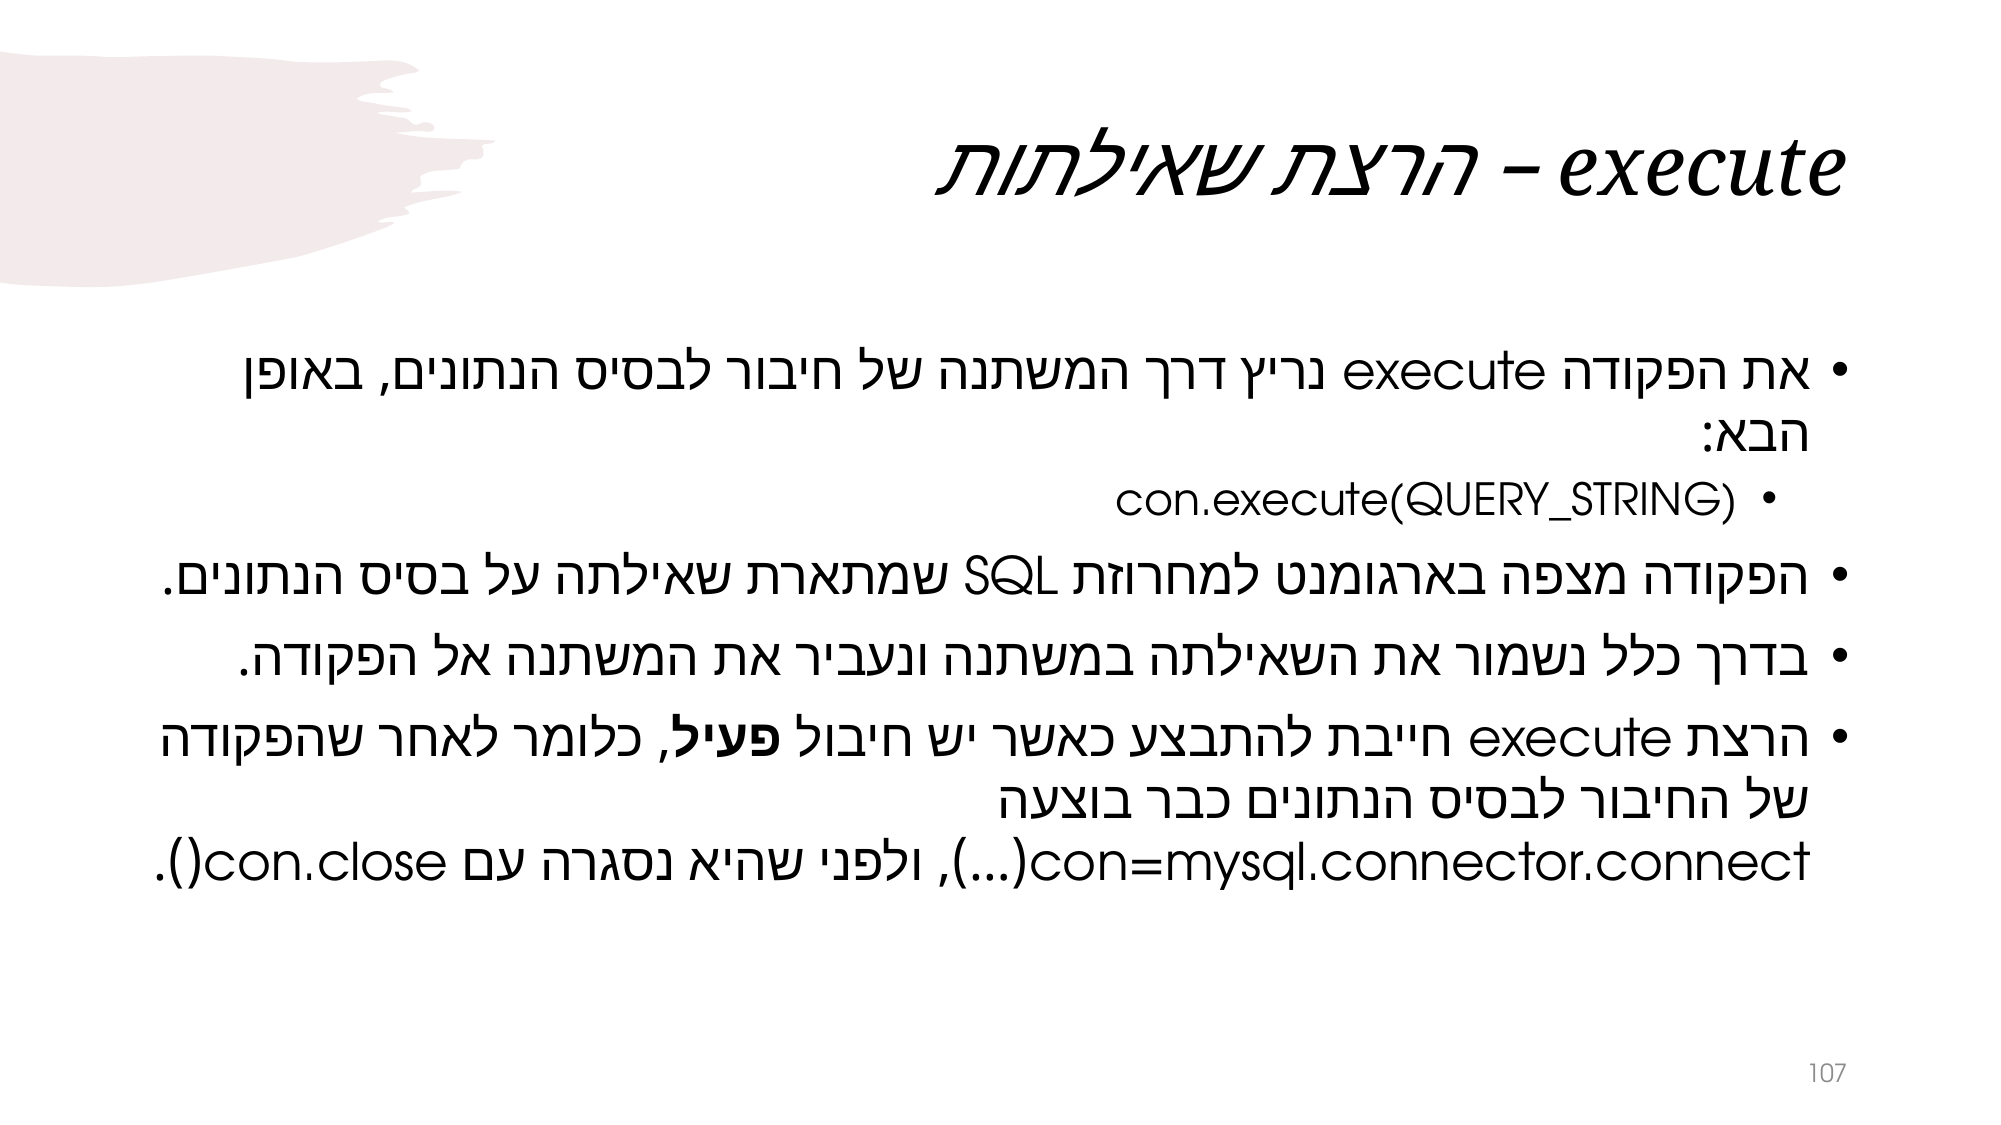

# execute – הרצת שאילתות
את הפקודה execute נריץ דרך המשתנה של חיבור לבסיס הנתונים, באופן הבא:
con.execute(QUERY_STRING)
הפקודה מצפה בארגומנט למחרוזת SQL שמתארת שאילתה על בסיס הנתונים.
בדרך כלל נשמור את השאילתה במשתנה ונעביר את המשתנה אל הפקודה.
הרצת execute חייבת להתבצע כאשר יש חיבול פעיל, כלומר לאחר שהפקודה של החיבור לבסיס הנתונים כבר בוצעה con=mysql.connector.connect(…), ולפני שהיא נסגרה עם con.close().

107